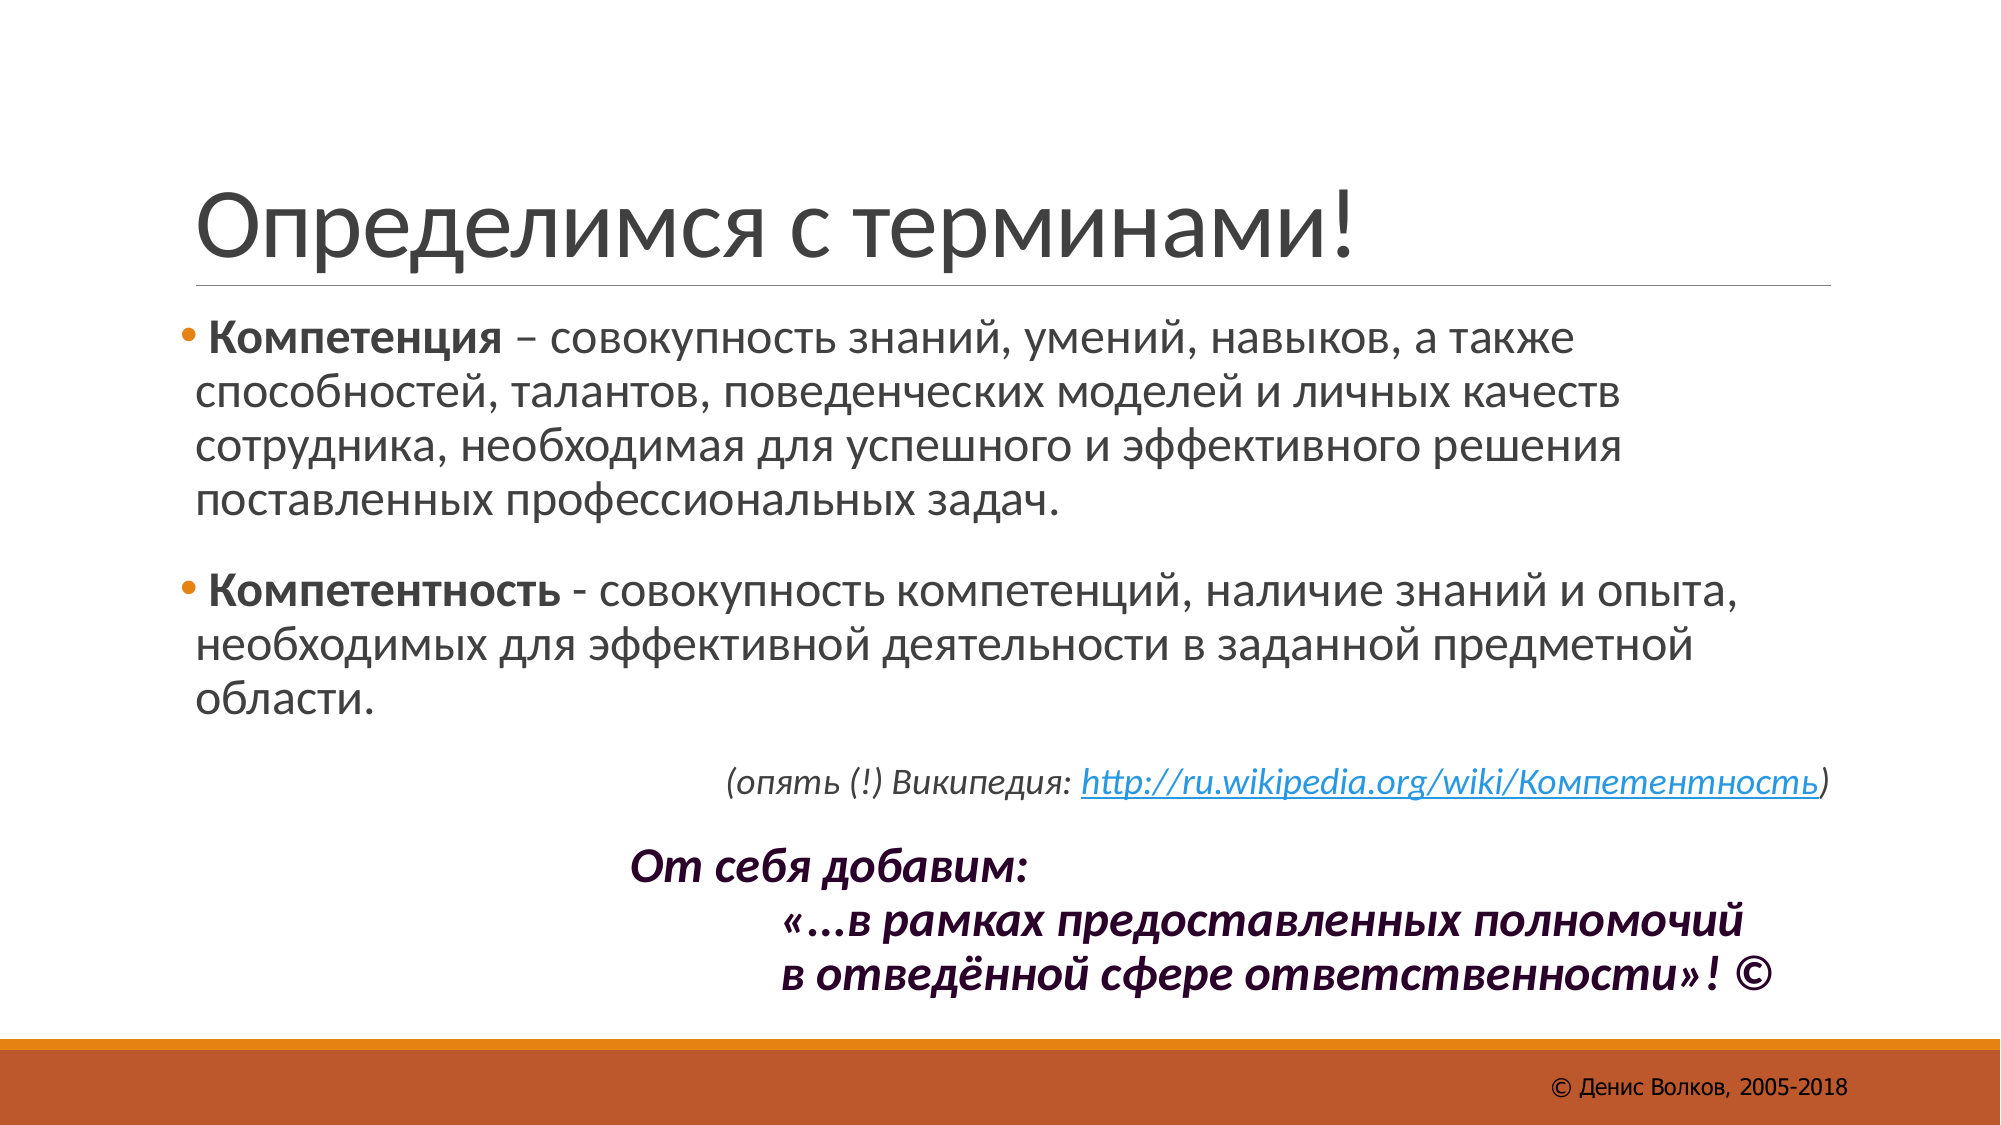

# Определимся с терминами!
 Компетенция – совокупность знаний, умений, навыков, а также способностей, талантов, поведенческих моделей и личных качеств сотрудника, необходимая для успешного и эффективного решения поставленных профессиональных задач.
 Компетентность - совокупность компетенций, наличие знаний и опыта, необходимых для эффективной деятельности в заданной предметной области.
(опять (!) Википедия: http://ru.wikipedia.org/wiki/Компетентность)
			От себя добавим:
				«...в рамках предоставленных полномочий
				в отведённой сфере ответственности»! ©

© Денис Волков, 2005-2018